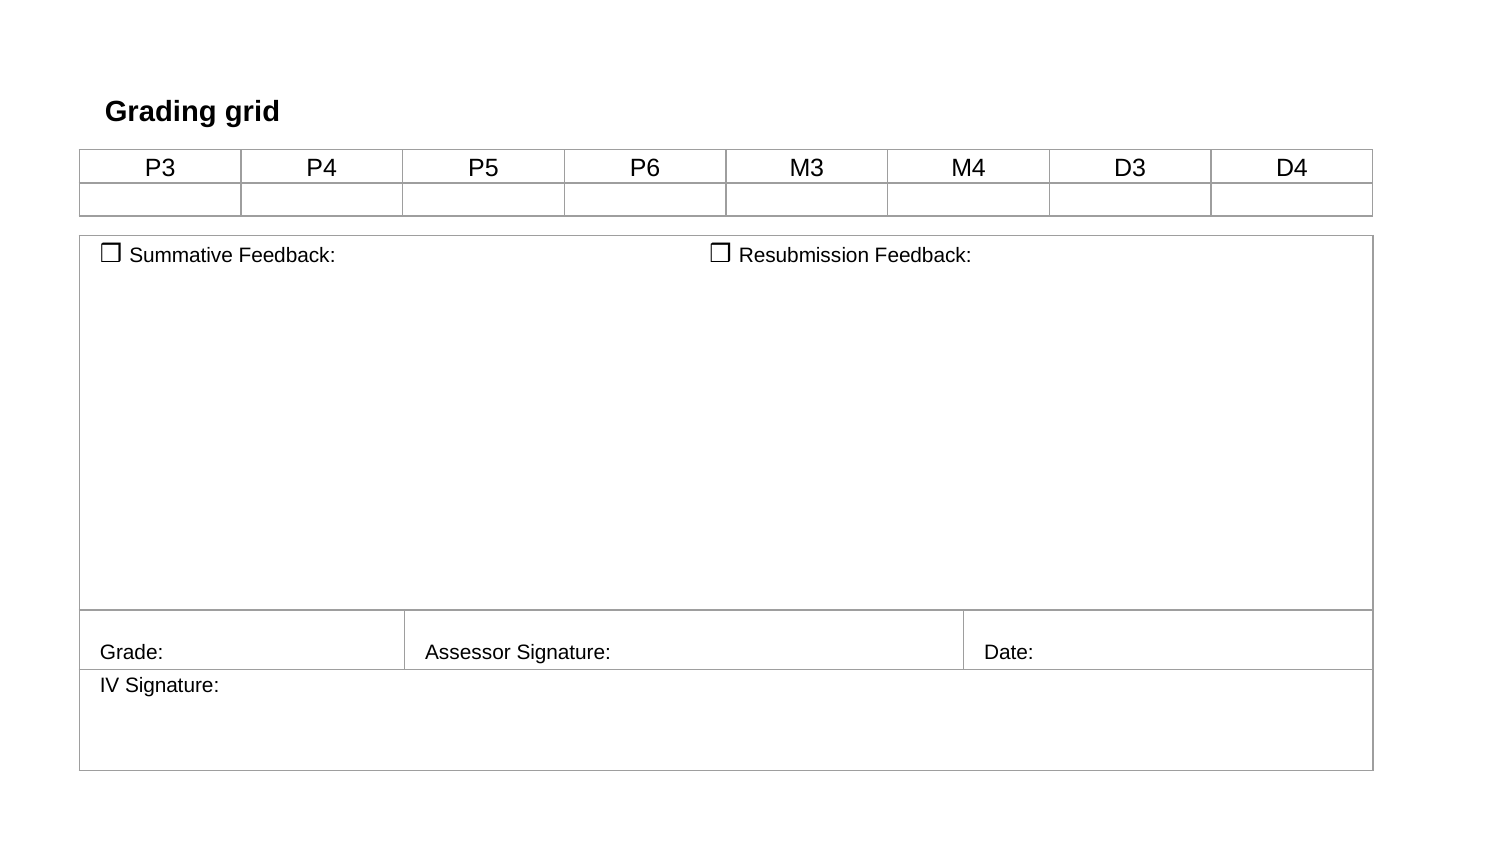

Grading grid

| P3 | P4 | P5 | P6 | M3 | M4 | D3 | D4 |
| --- | --- | --- | --- | --- | --- | --- | --- |
|  |  |  |  |  |  |  |  |
| ❒ Summative Feedback: ❒ Resubmission Feedback: |  |  |
| --- | --- | --- |
| Grade: | Assessor Signature: | Date: |
| IV Signature: |  |  |